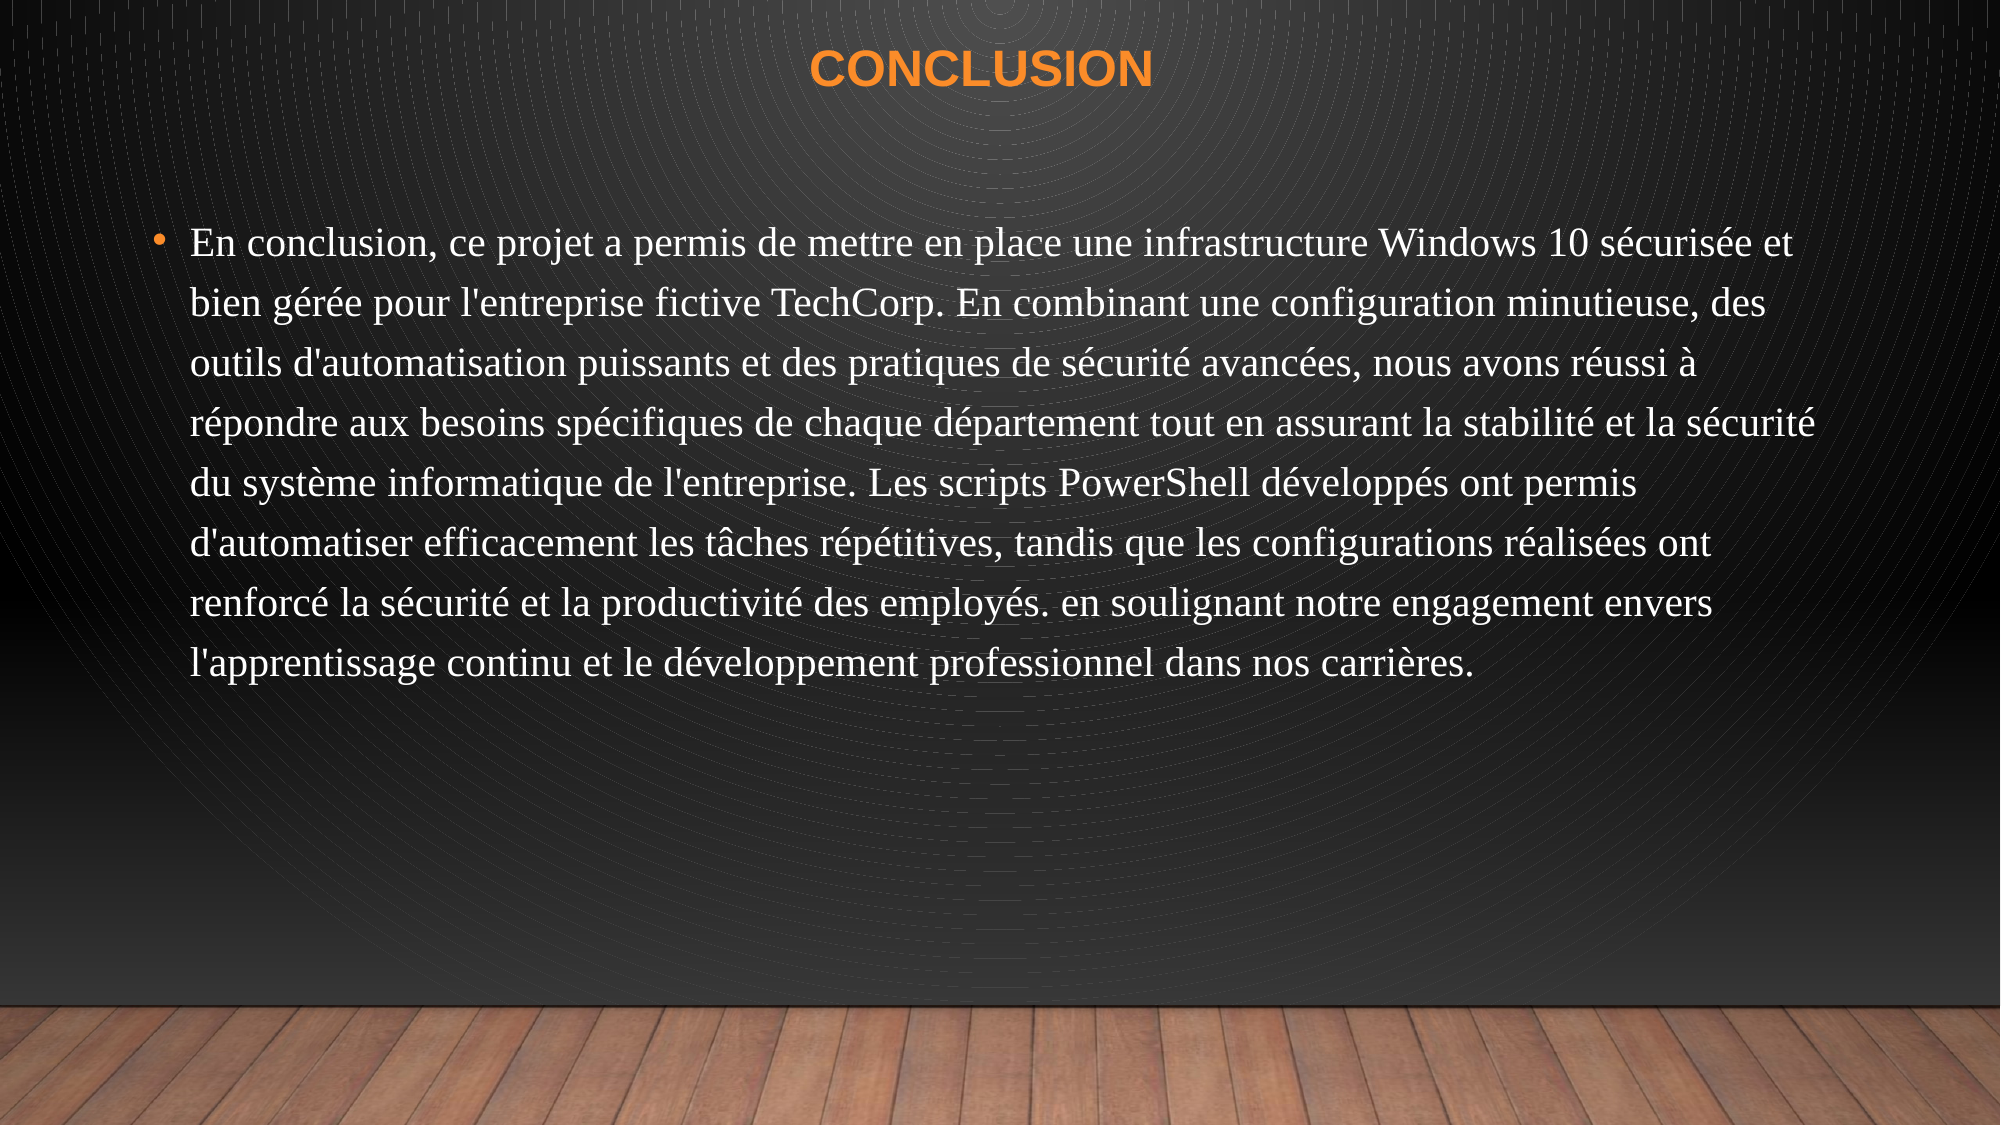

# Conclusion

En conclusion, ce projet a permis de mettre en place une infrastructure Windows 10 sécurisée et bien gérée pour l'entreprise fictive TechCorp. En combinant une configuration minutieuse, des outils d'automatisation puissants et des pratiques de sécurité avancées, nous avons réussi à répondre aux besoins spécifiques de chaque département tout en assurant la stabilité et la sécurité du système informatique de l'entreprise. Les scripts PowerShell développés ont permis d'automatiser efficacement les tâches répétitives, tandis que les configurations réalisées ont renforcé la sécurité et la productivité des employés. en soulignant notre engagement envers l'apprentissage continu et le développement professionnel dans nos carrières.